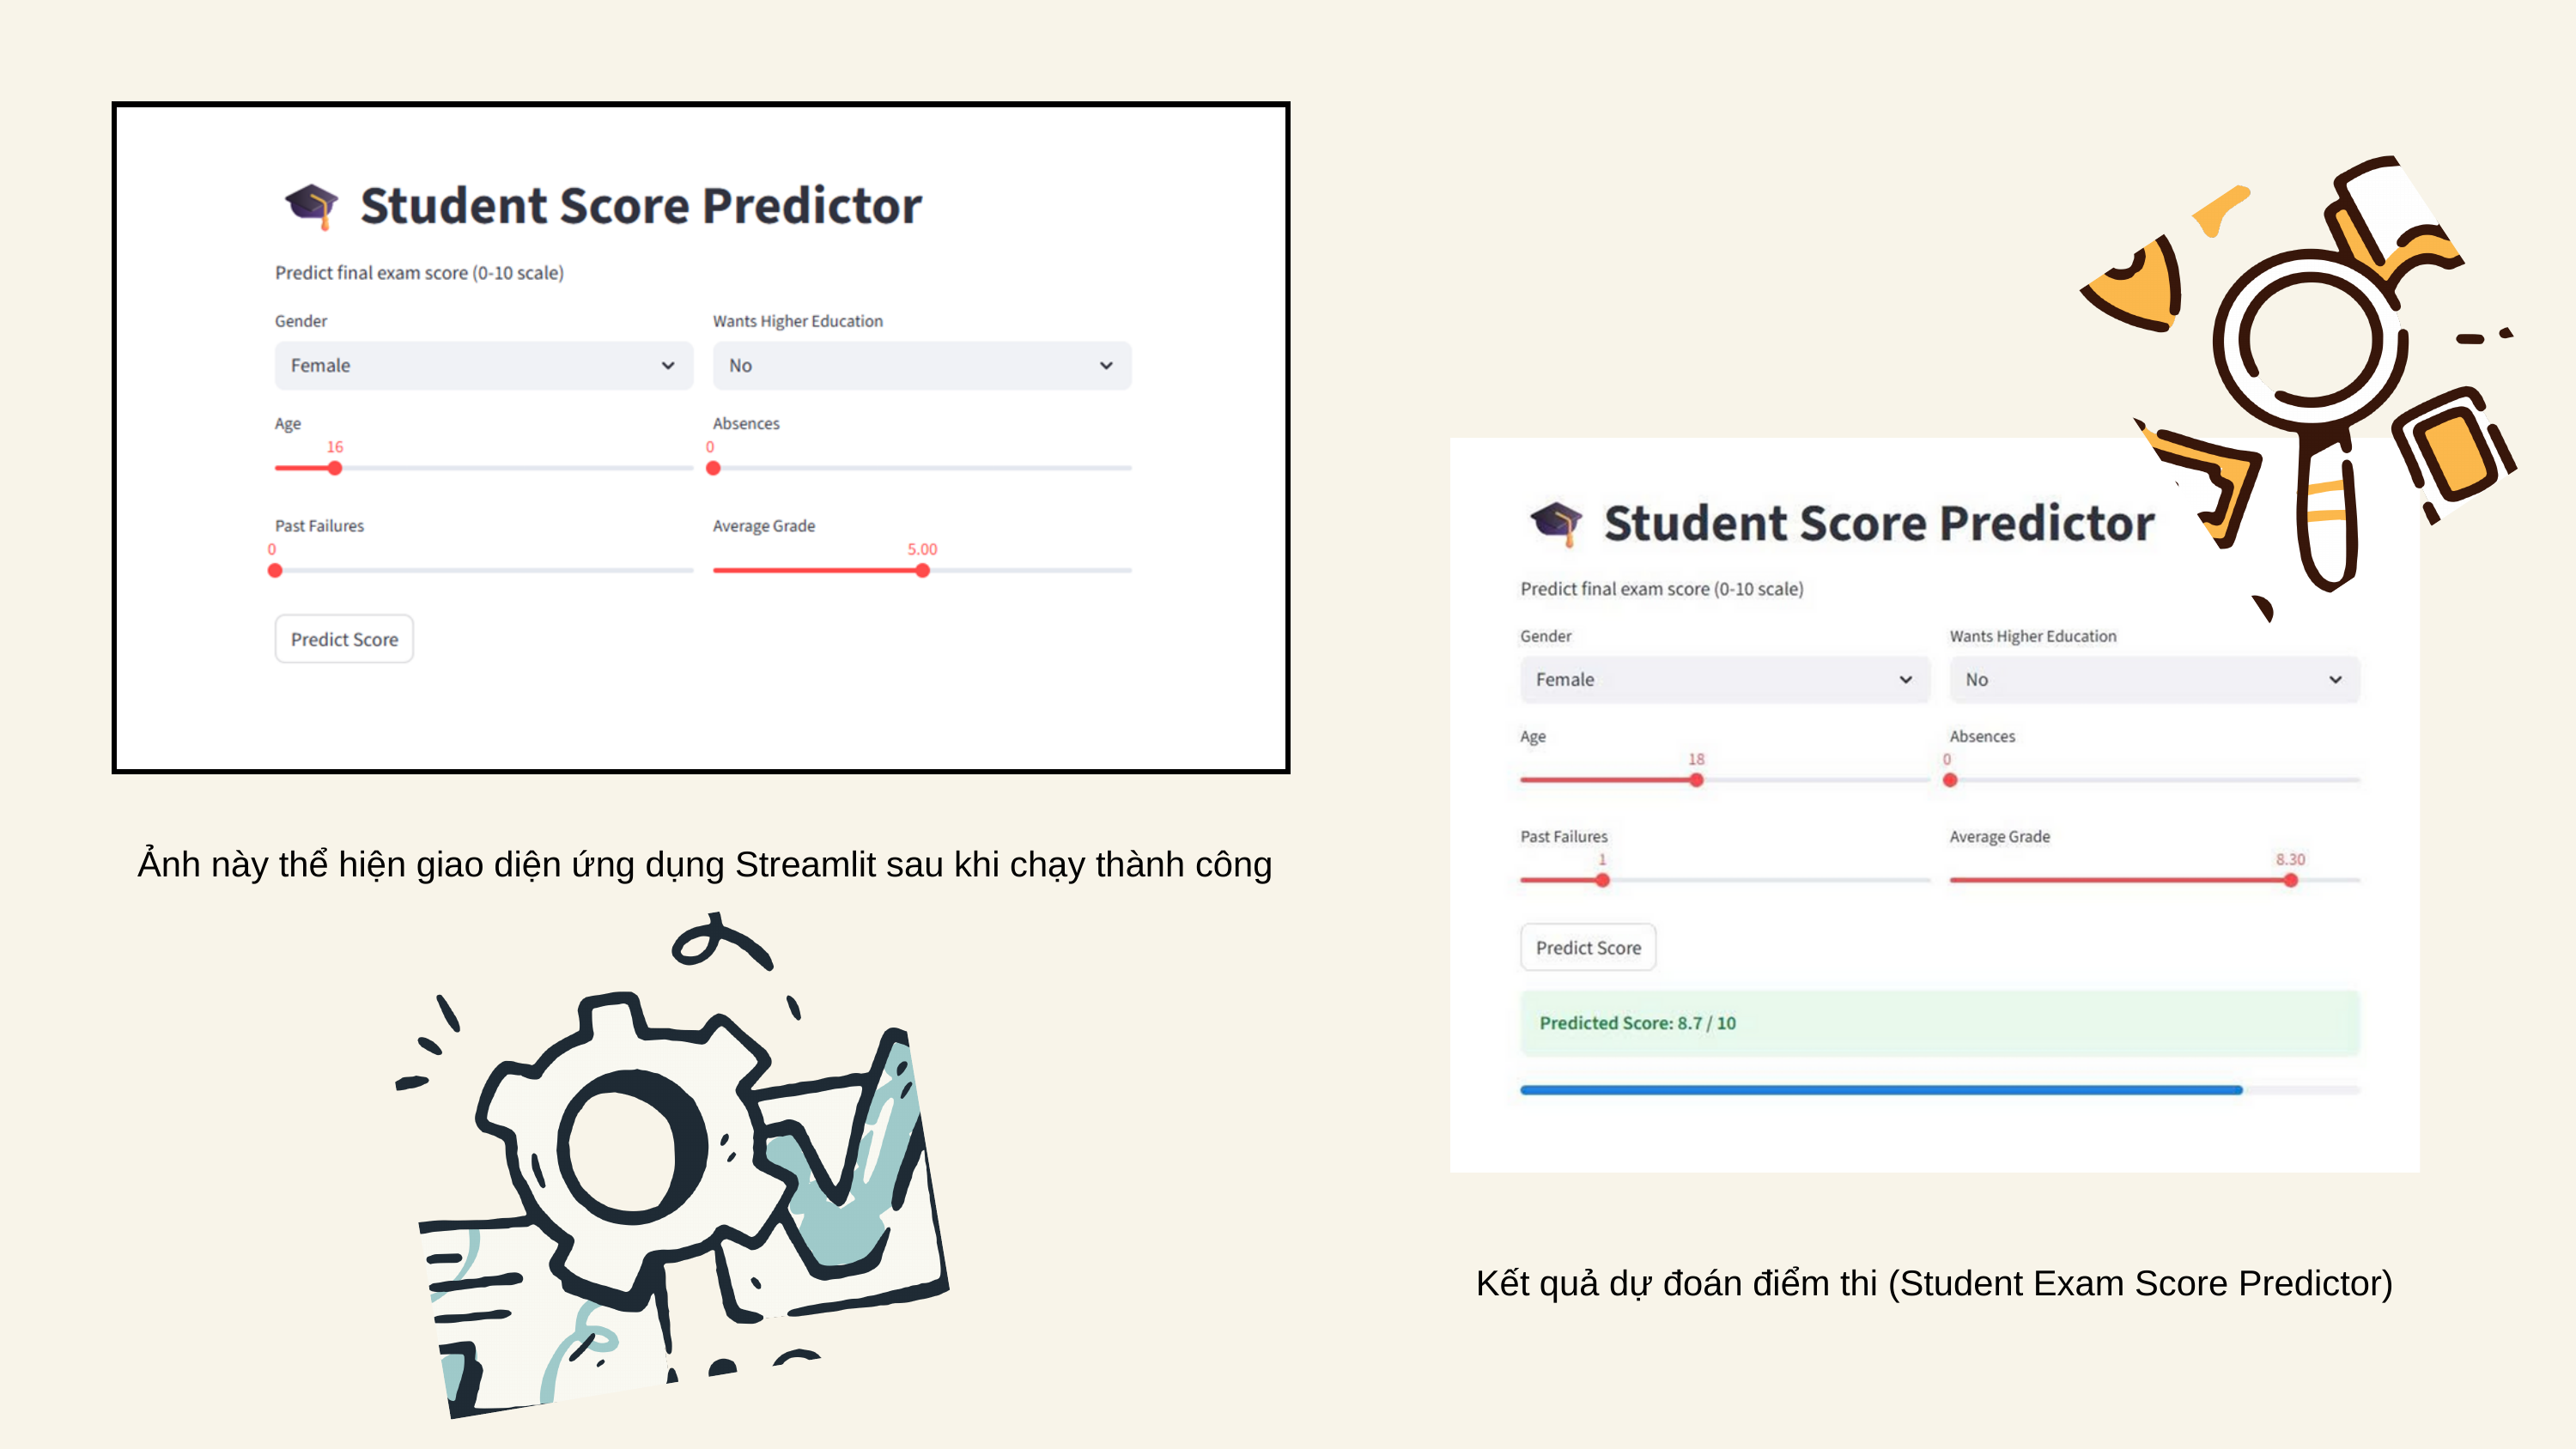

Ảnh này thể hiện giao diện ứng dụng Streamlit sau khi chạy thành công

Kết quả dự đoán điểm thi (Student Exam Score Predictor)